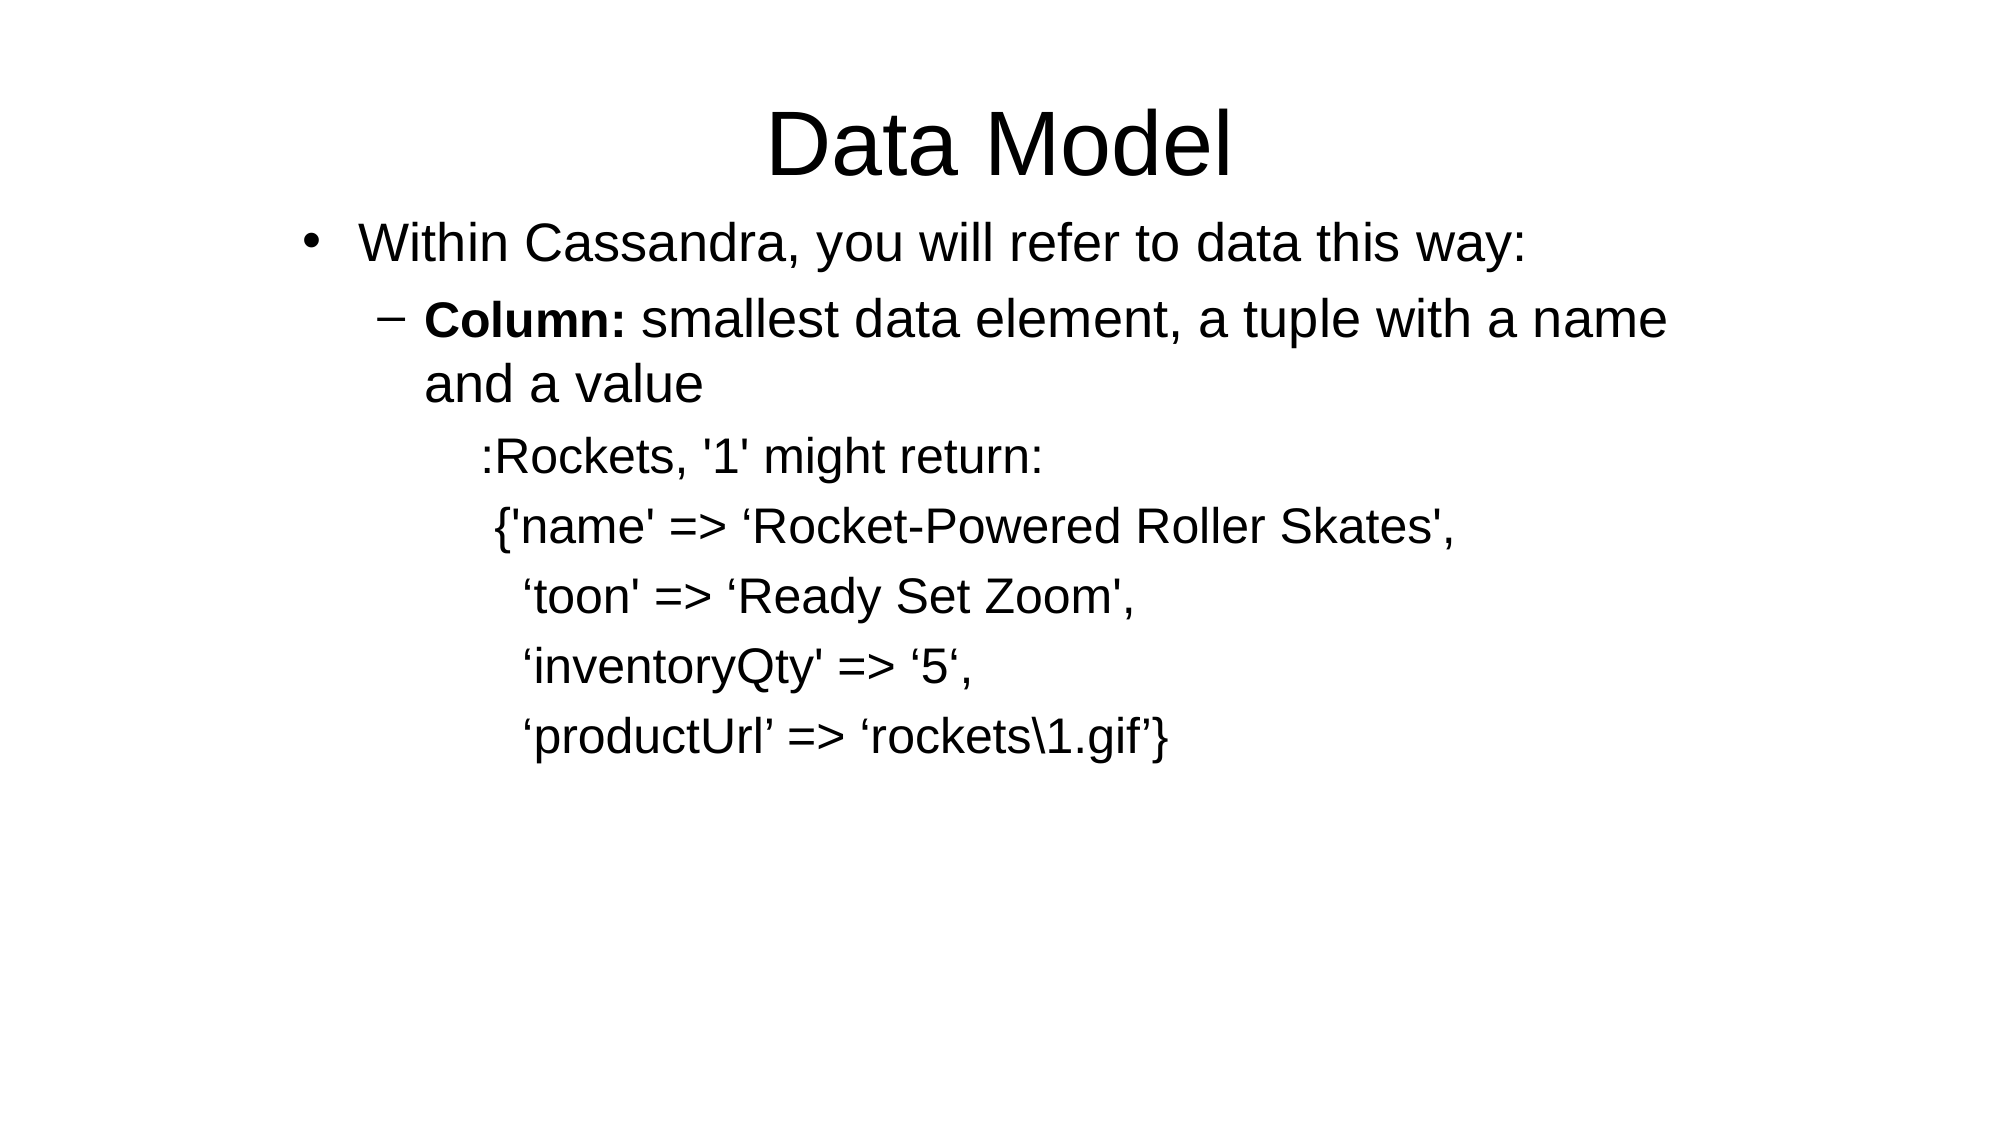

# Data Model
Within Cassandra, you will refer to data this way:
Column: smallest data element, a tuple with a name and a value
  :Rockets, '1' might return:
   {'name' => ‘Rocket-Powered Roller Skates',
     ‘toon' => ‘Ready Set Zoom',
     ‘inventoryQty' => ‘5‘,
     ‘productUrl’ => ‘rockets\1.gif’}